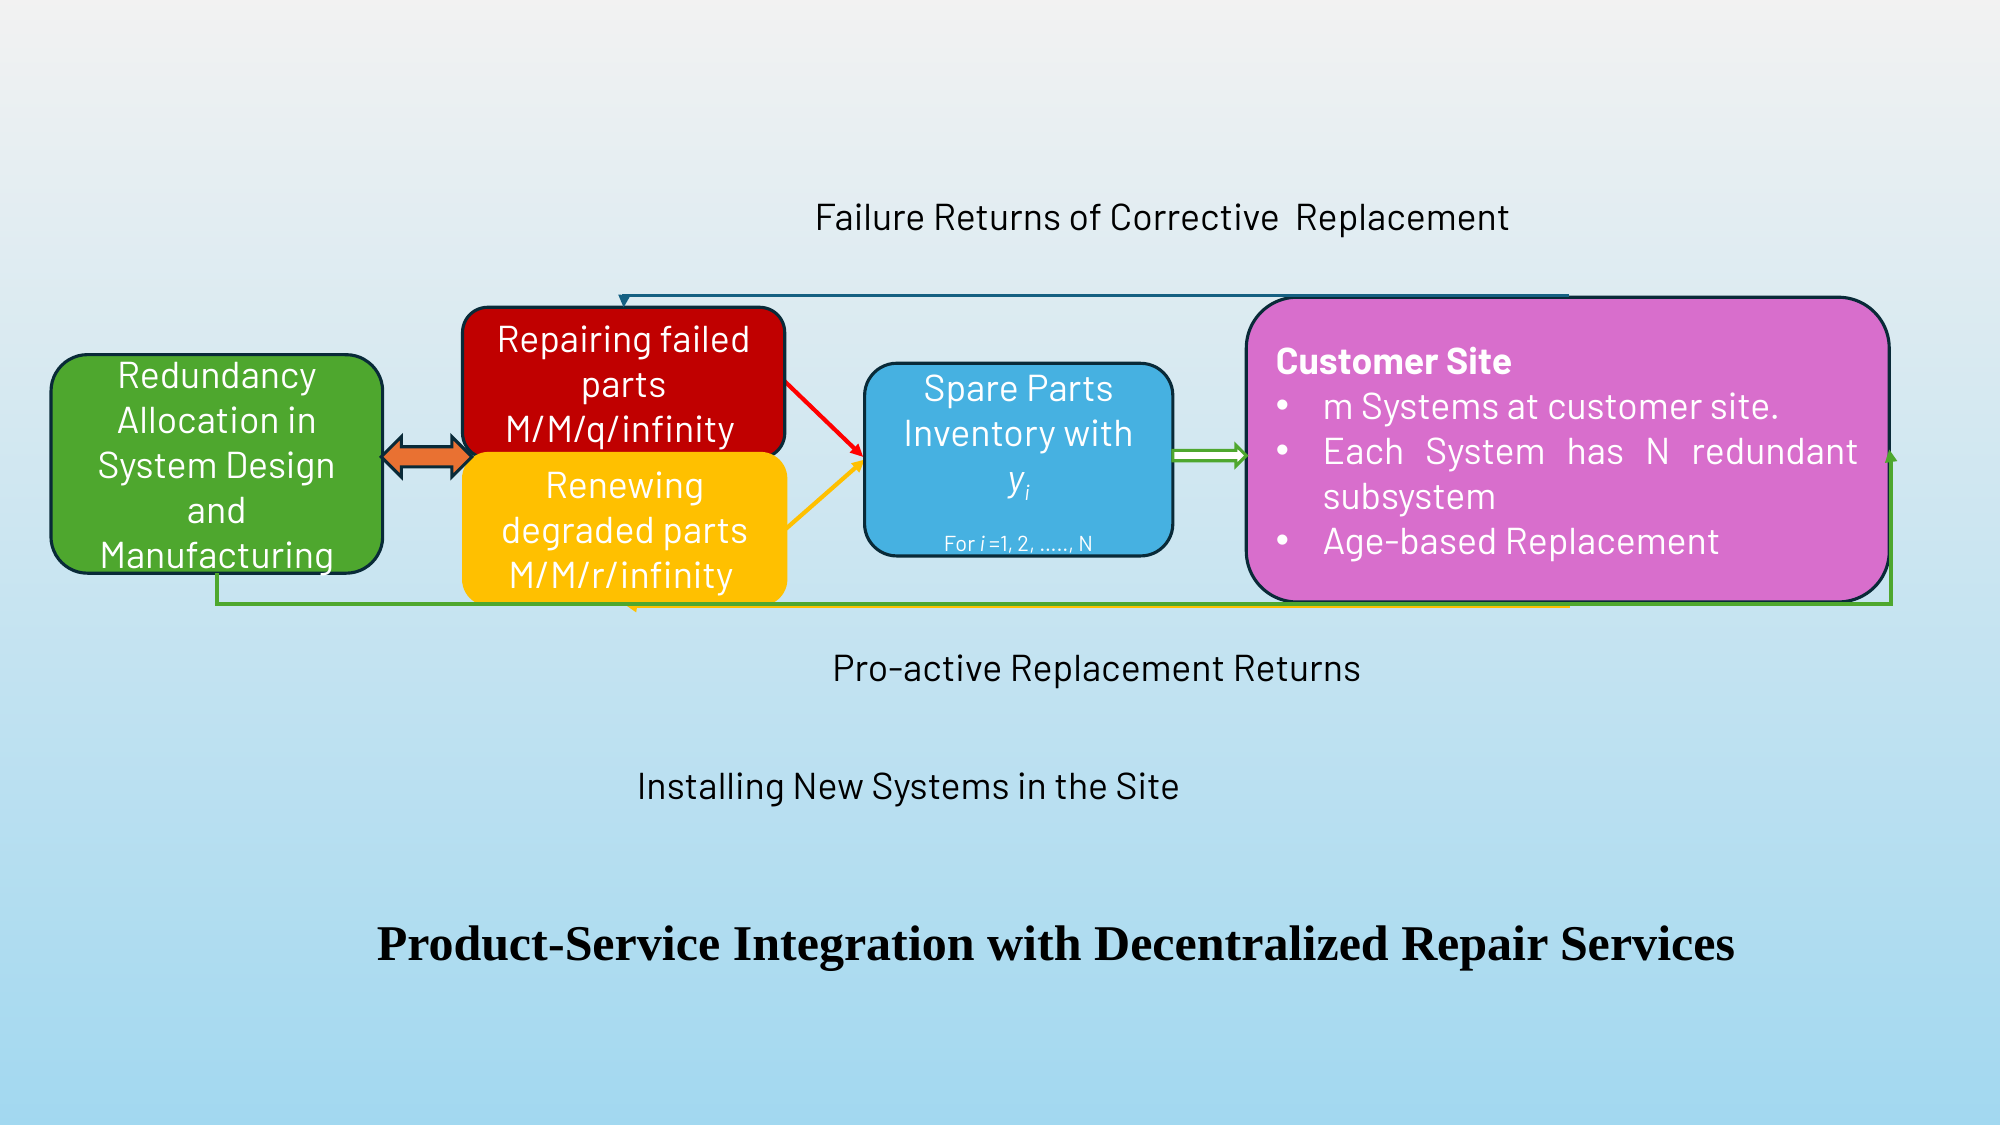

Failure Returns of Corrective  Replacement
Customer Site
m Systems at customer site.
Each System has N redundant subsystem
Age-based Replacement
Repairing failed parts
M/M/q/infinity
Renewing degraded parts
M/M/r/infinity
Redundancy Allocation in System Design and Manufacturing
Spare Parts Inventory with yi
For i =1, 2, ….., N

Pro-active Replacement Returns
Installing New Systems in the Site

Product-Service Integration with Decentralized Repair Services